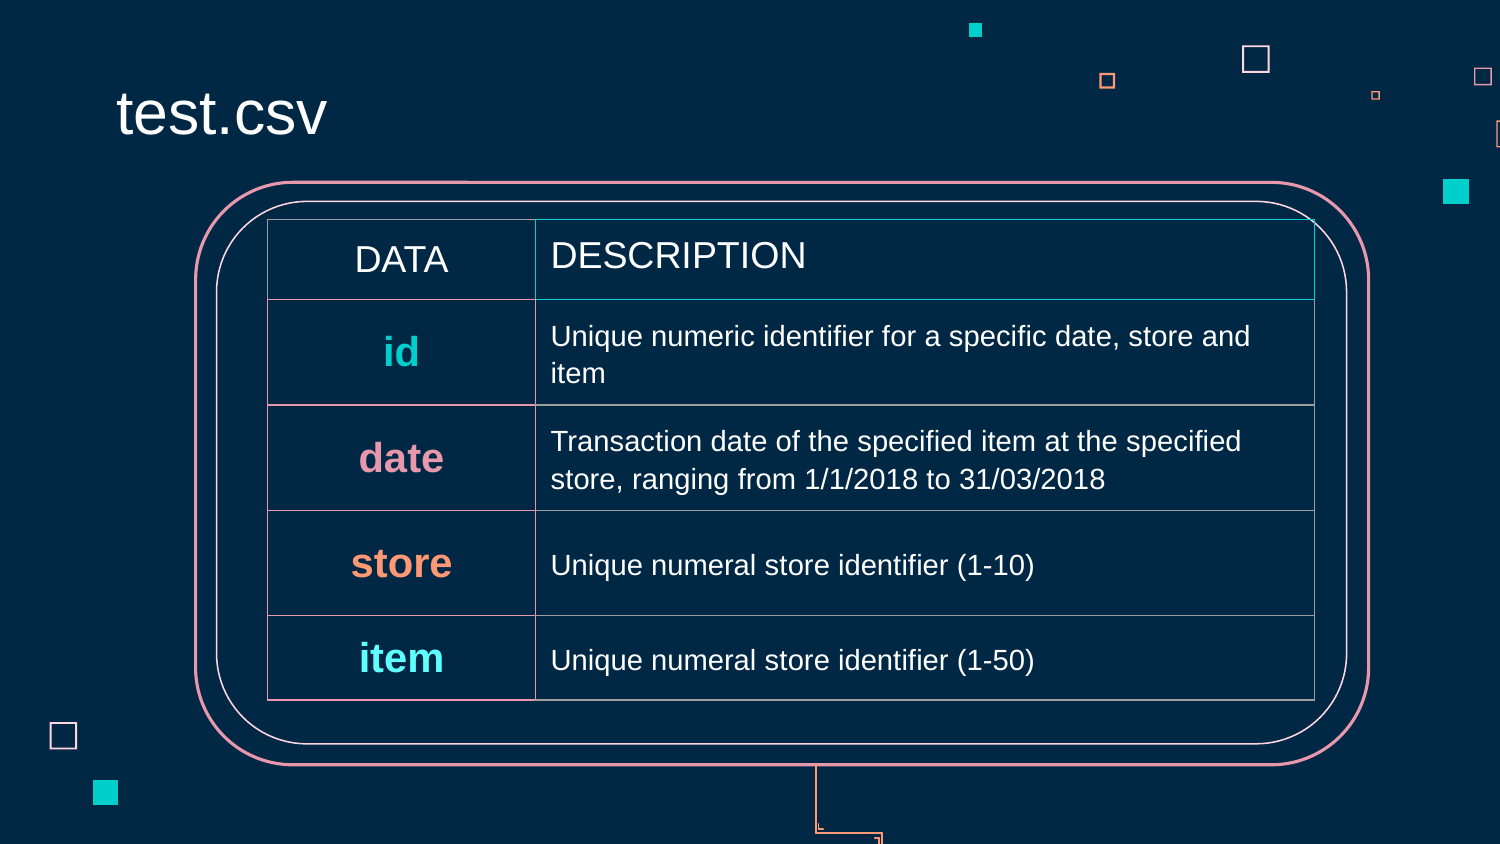

# test.csv

| DATA | DESCRIPTION |  |
| --- | --- | --- |
| id | Unique numeric identifier for a specific date, store and item |  |
| date | Transaction date of the specified item at the specified store, ranging from 1/1/2018 to 31/03/2018 |  |
| store | Unique numeral store identifier (1-10) |  |
| item | Unique numeral store identifier (1-50) |  |